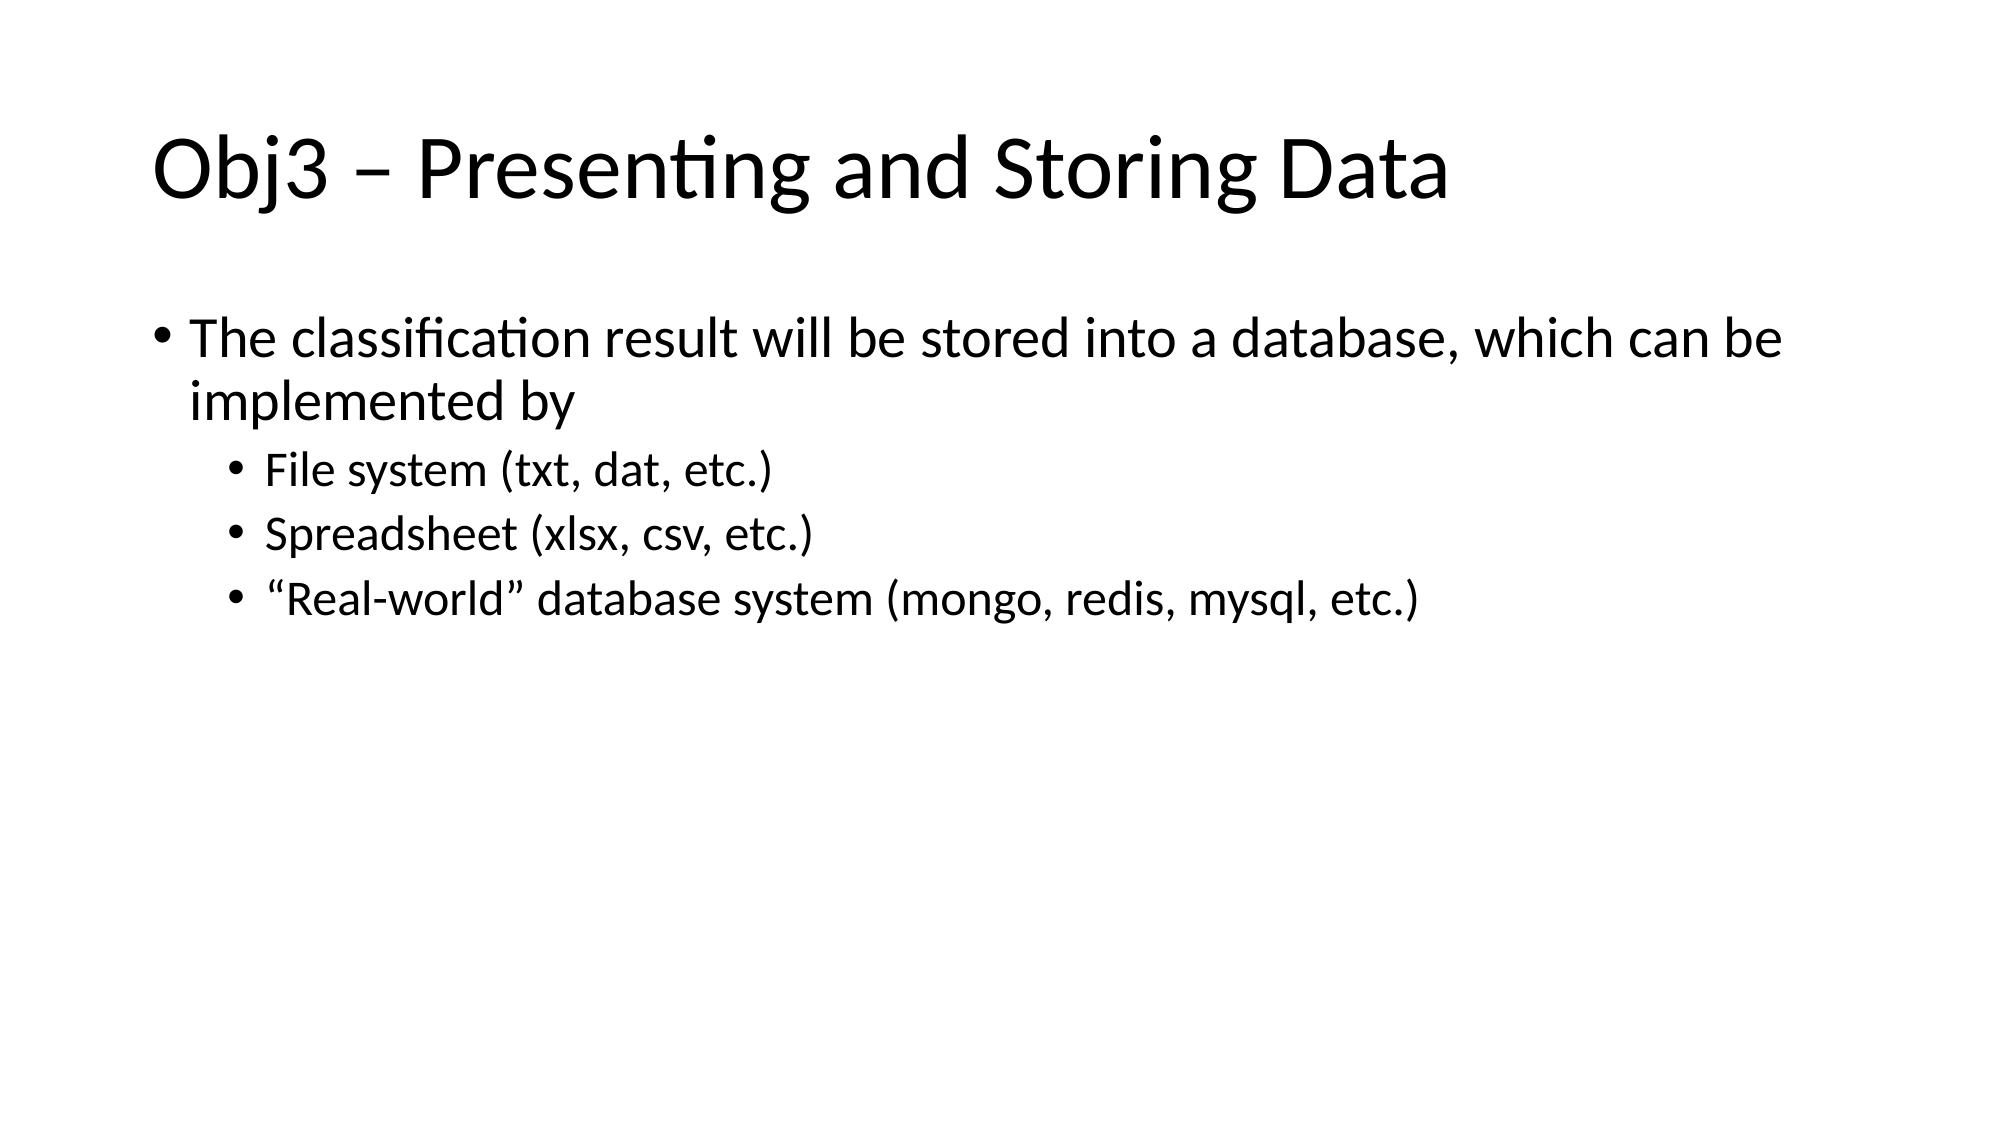

# Obj3 – Presenting and Storing Data
The classification result will be stored into a database, which can be implemented by
File system (txt, dat, etc.)
Spreadsheet (xlsx, csv, etc.)
“Real-world” database system (mongo, redis, mysql, etc.)